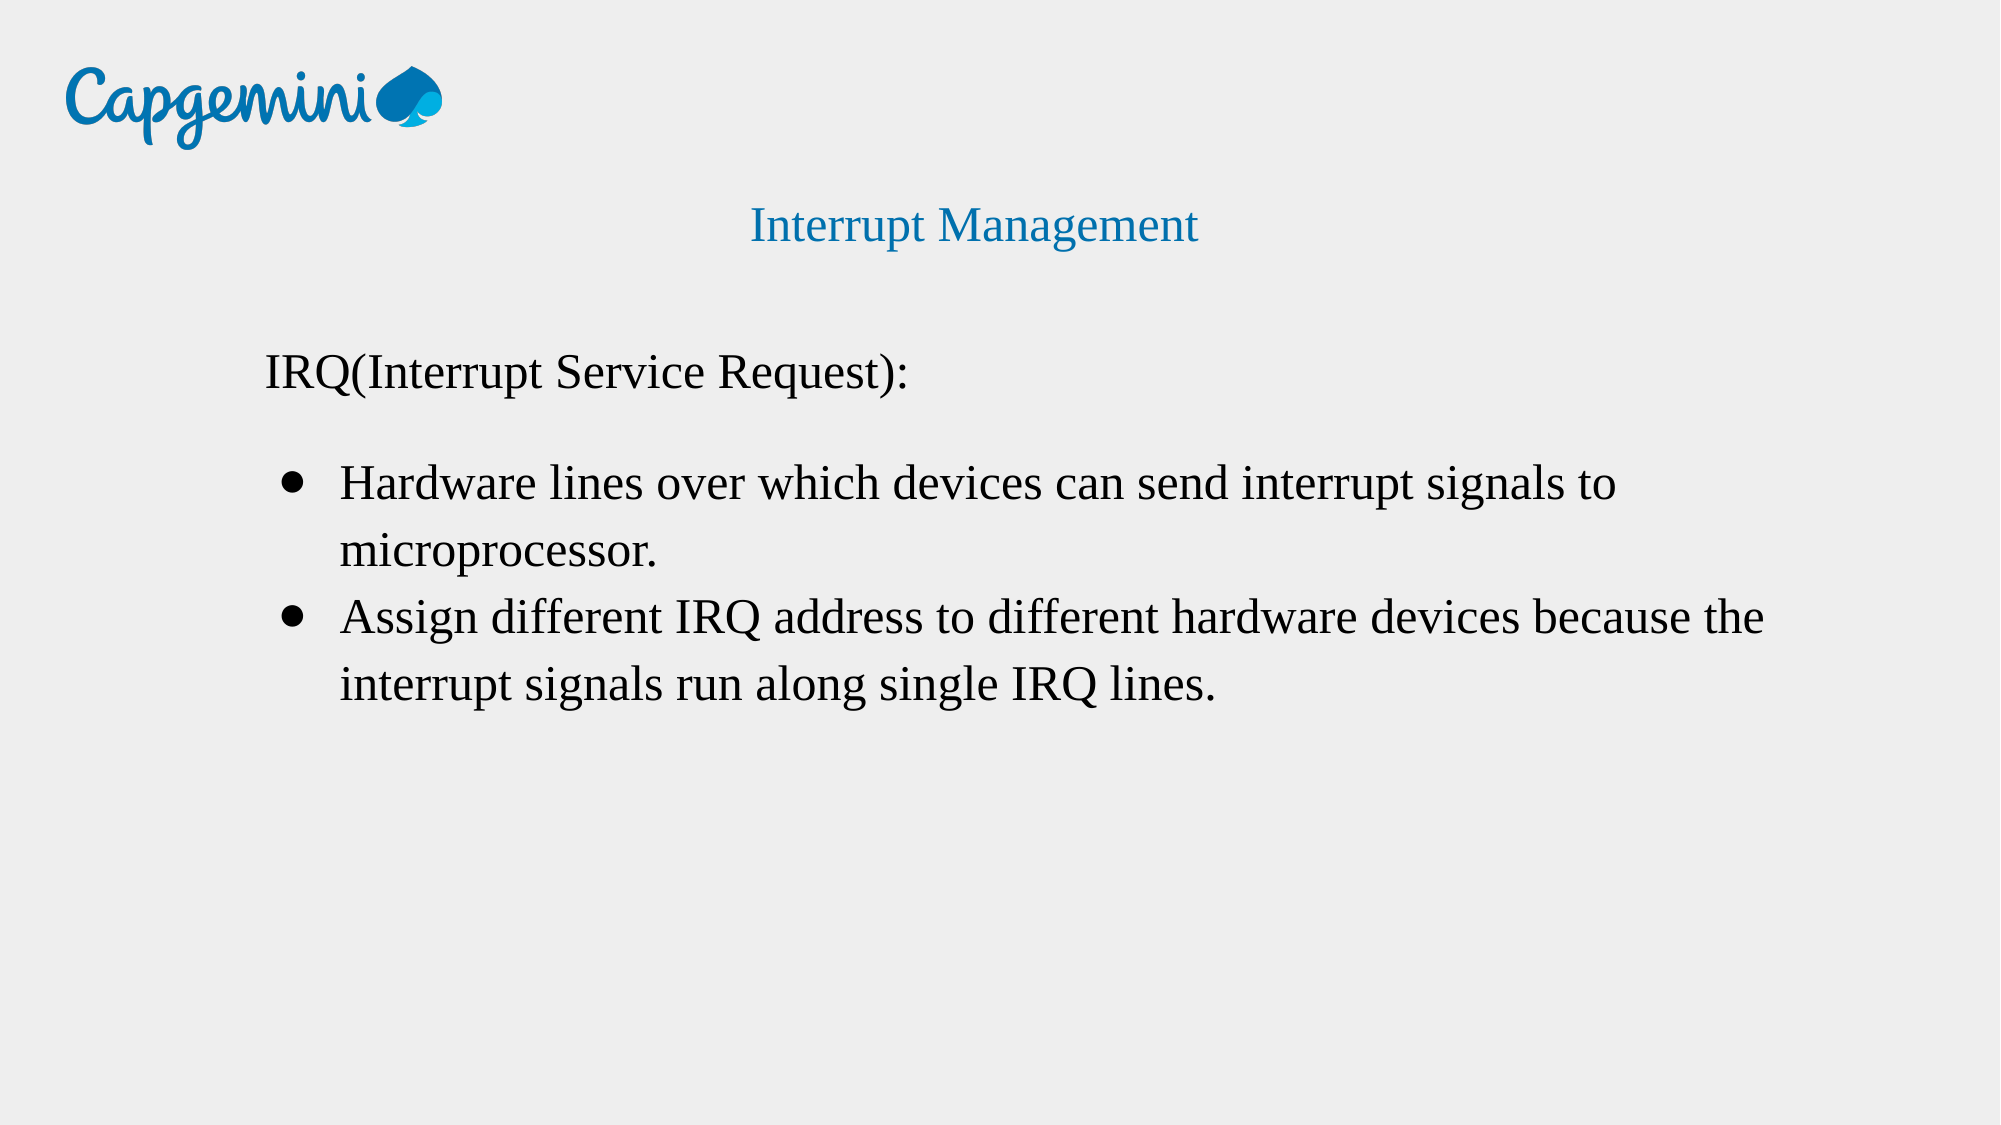

Interrupt Management
IRQ(Interrupt Service Request):
Hardware lines over which devices can send interrupt signals to microprocessor.
Assign different IRQ address to different hardware devices because the interrupt signals run along single IRQ lines.